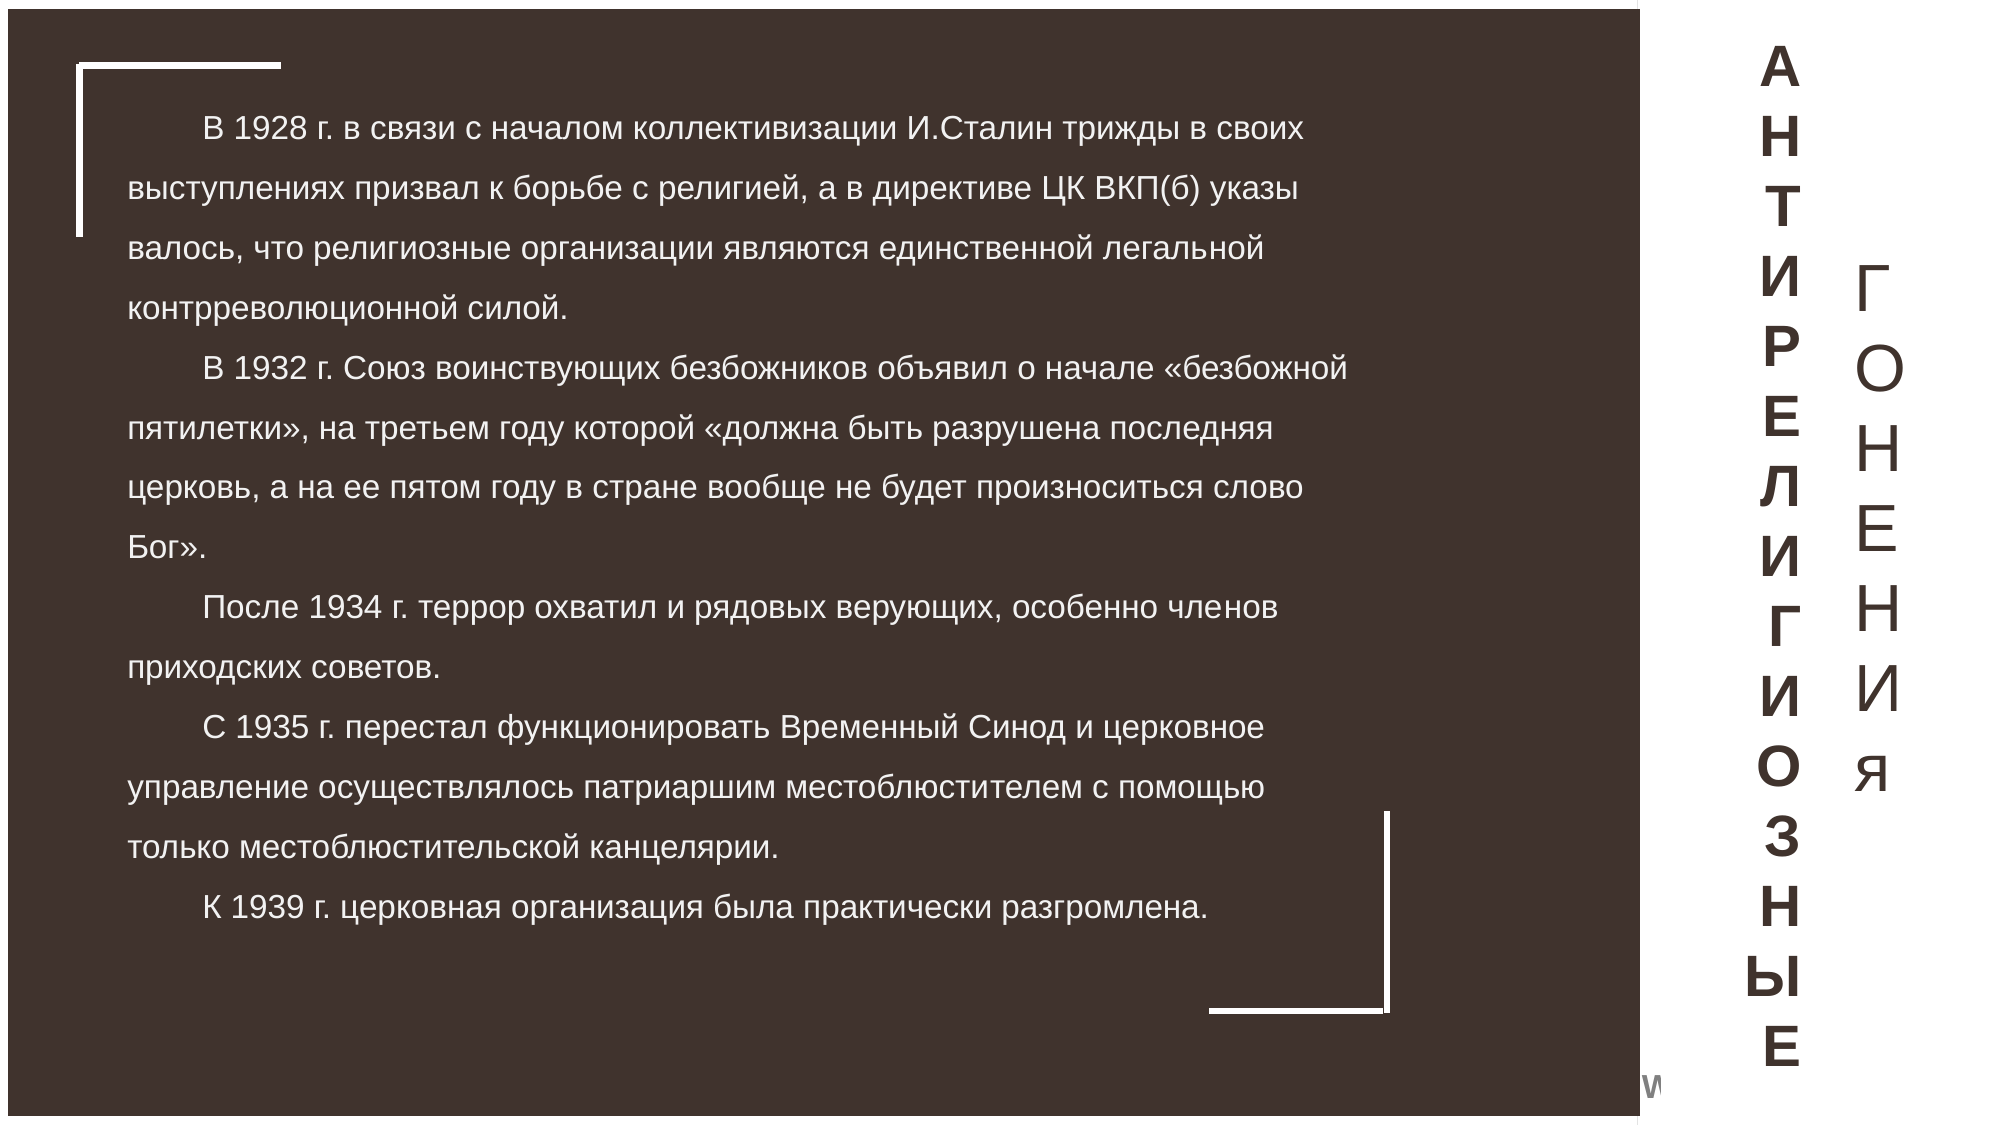

В 1928 г. в связи с началом коллективизации И.Сталин трижды в своих выступлениях призвал к борьбе с религией, а в директиве ЦК ВКП(б) указы­валось, что религиозные организации являются единственной легаль­ной контрреволюционной силой.
В 1932 г. Союз воинствующих безбожников объявил о начале «безбожной пятилетки», на третьем году которой «должна быть разрушена последняя церковь, а на ее пятом году в стране вообще не будет произноситься слово Бог».
После 1934 г. террор охватил и рядовых верующих, особенно чле­нов приходских советов.
С 1935 г. перестал функционировать Временный Синод и церковное управление осуществлялось патриаршим местоблюсти­телем с помощью только местоблюстительской канцелярии.
К 1939 г. церковная организация была практически разгромлена.

Г
О
Н
Е
Н
И
я
# А н т и р е л и г и о з н ы е

7